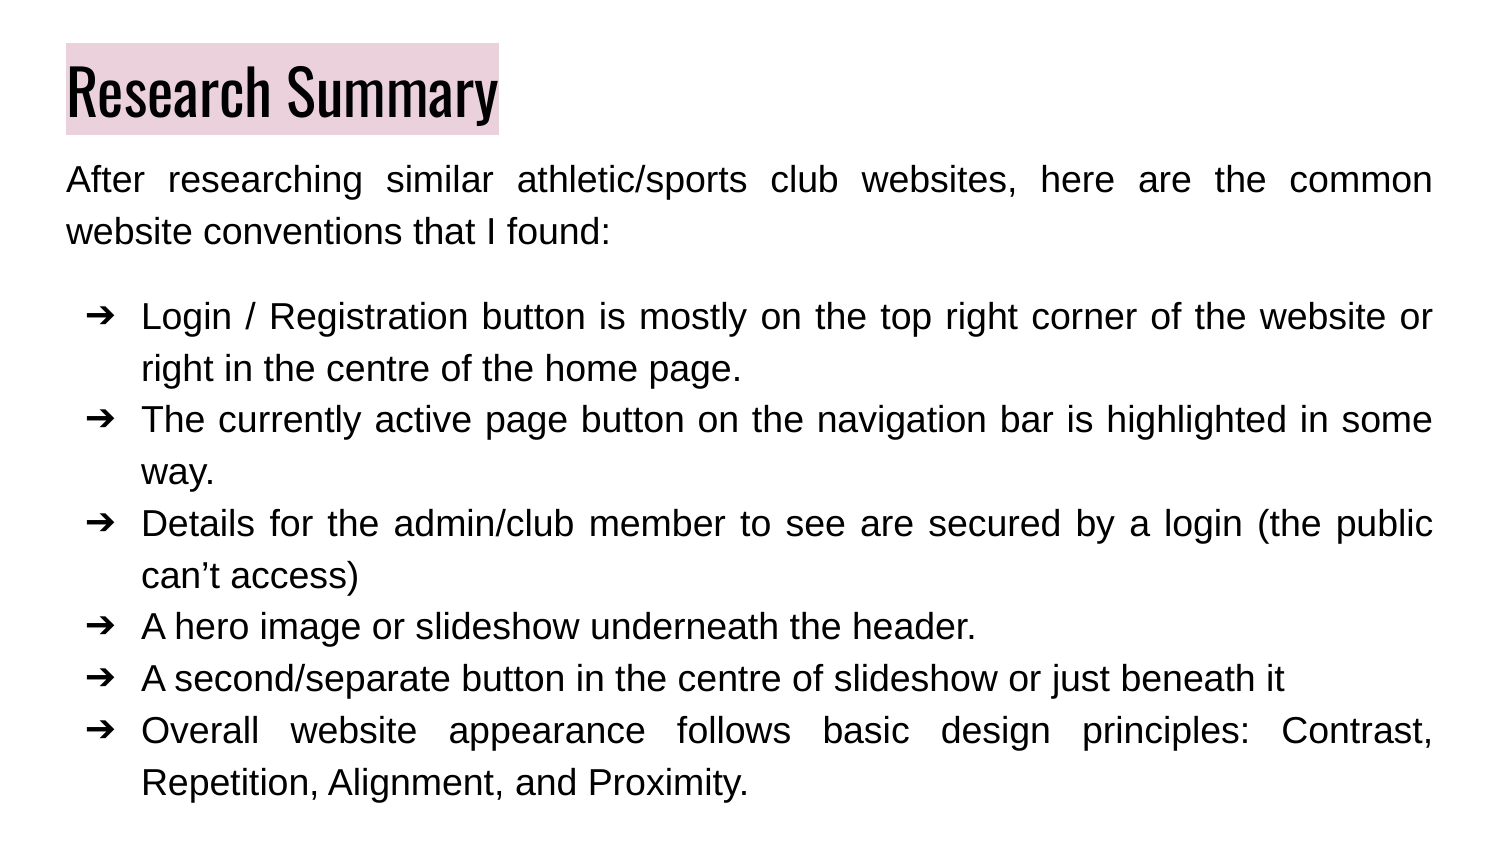

# Research Summary
After researching similar athletic/sports club websites, here are the common website conventions that I found:
Login / Registration button is mostly on the top right corner of the website or right in the centre of the home page.
The currently active page button on the navigation bar is highlighted in some way.
Details for the admin/club member to see are secured by a login (the public can’t access)
A hero image or slideshow underneath the header.
A second/separate button in the centre of slideshow or just beneath it
Overall website appearance follows basic design principles: Contrast, Repetition, Alignment, and Proximity.